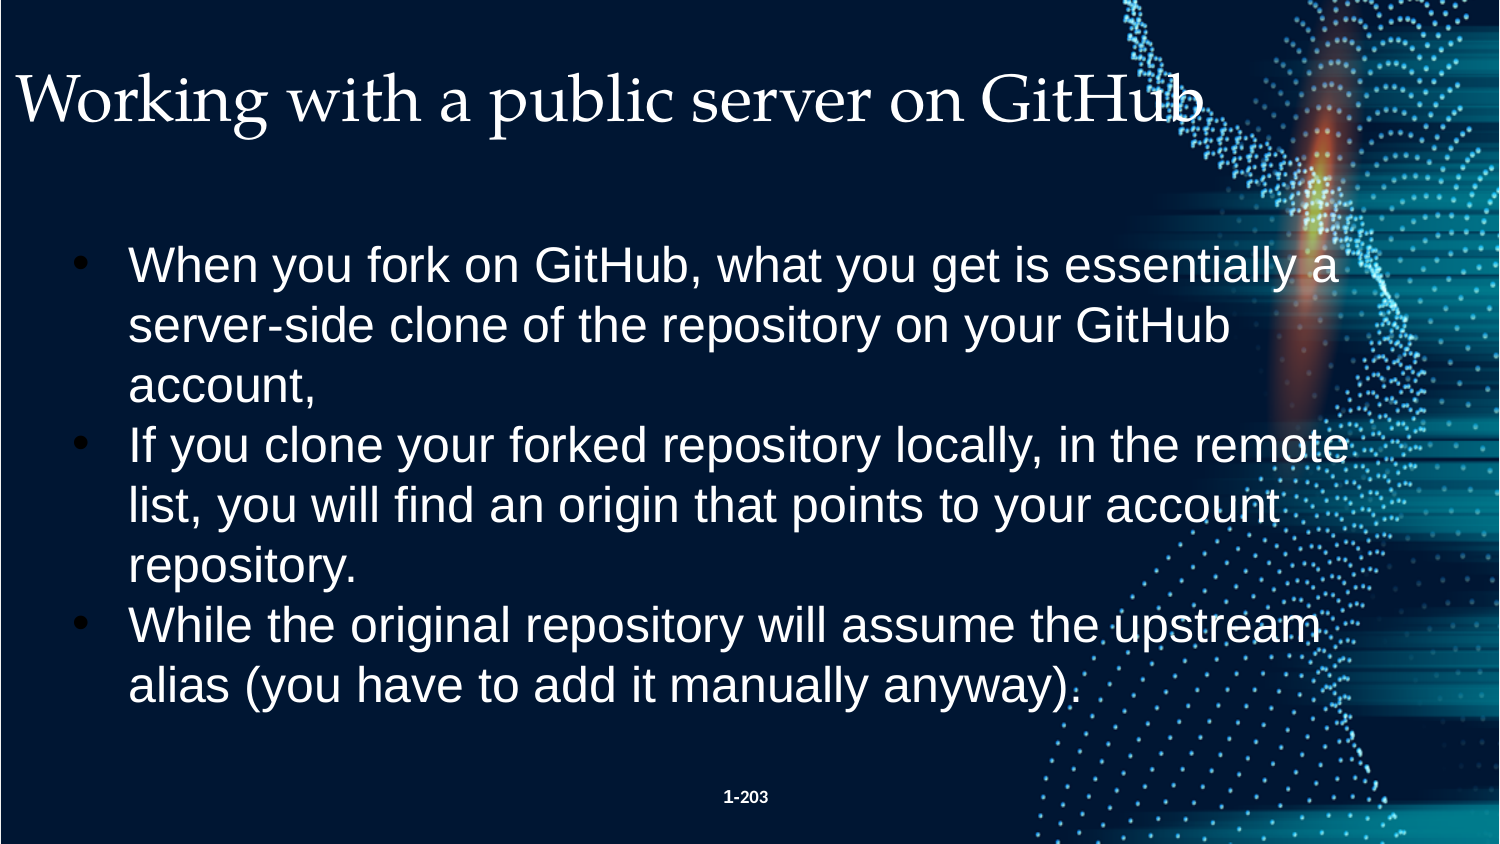

Working with a public server on GitHub
When you fork on GitHub, what you get is essentially a server-side clone of the repository on your GitHub account,
If you clone your forked repository locally, in the remote list, you will find an origin that points to your account repository.
While the original repository will assume the upstream alias (you have to add it manually anyway).
1-203